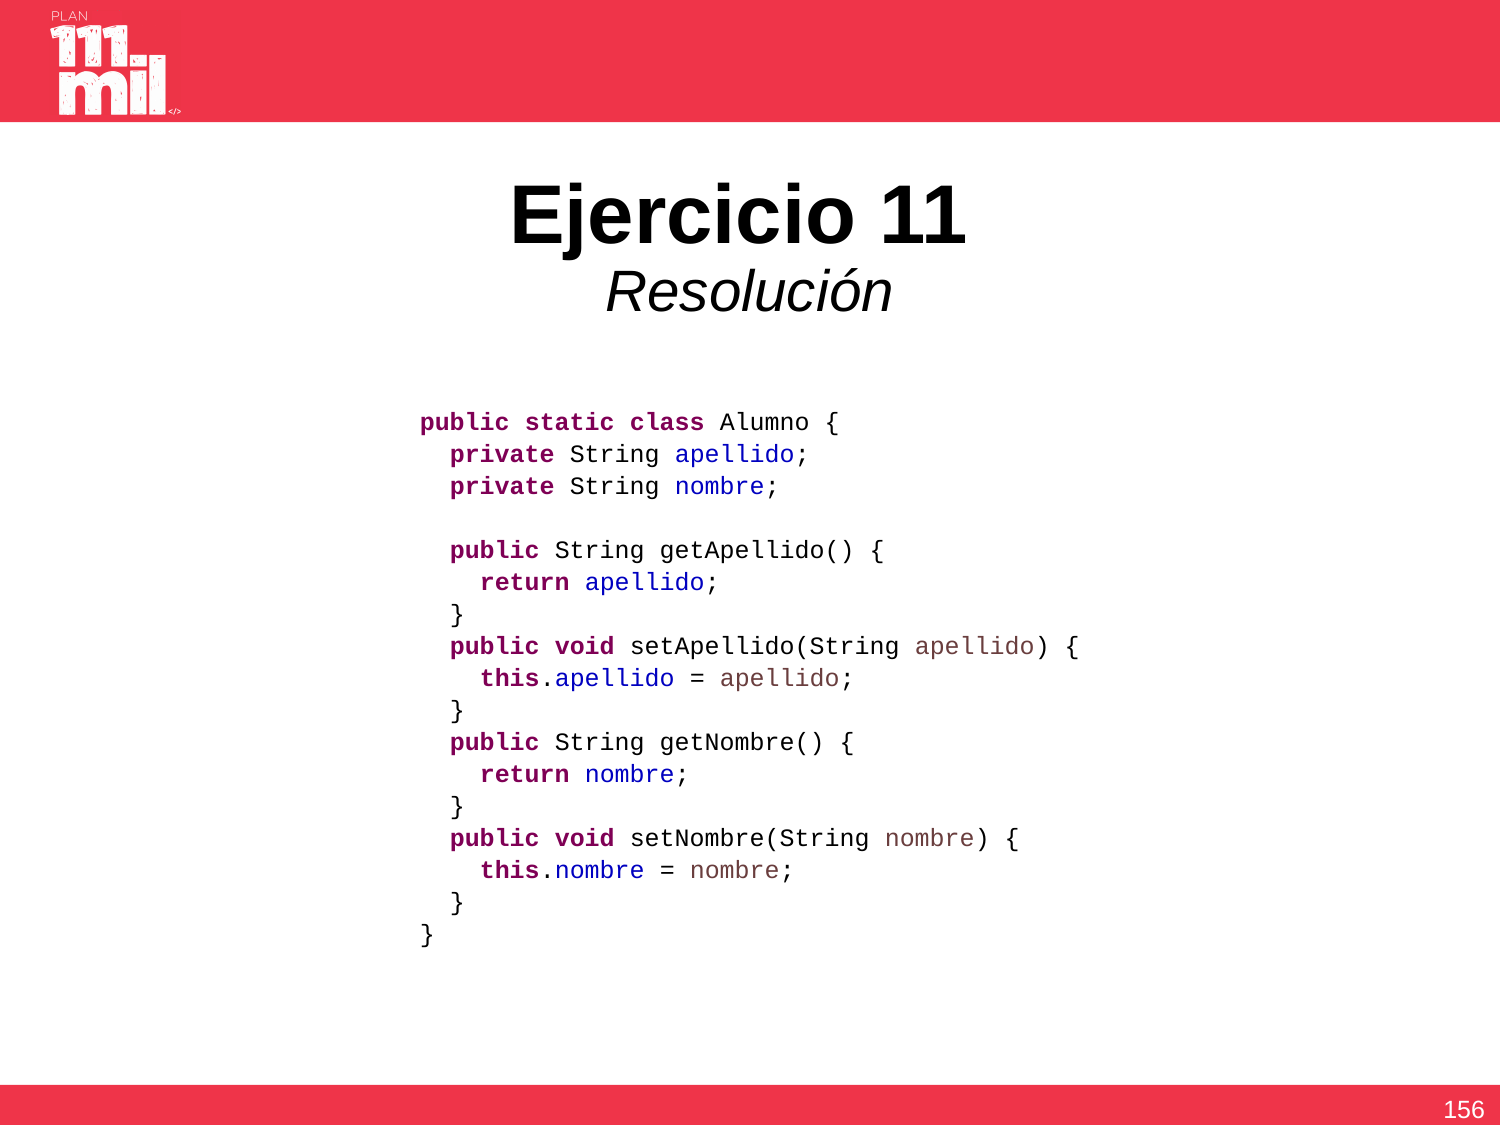

# Ejercicio 11 Resolución
  public static class Alumno {
    private String apellido;
    private String nombre;

    public String getApellido() {
      return apellido;
    }
    public void setApellido(String apellido) {
      this.apellido = apellido;
    }
    public String getNombre() {
      return nombre;
    }
    public void setNombre(String nombre) {
      this.nombre = nombre;
    }
  }

156